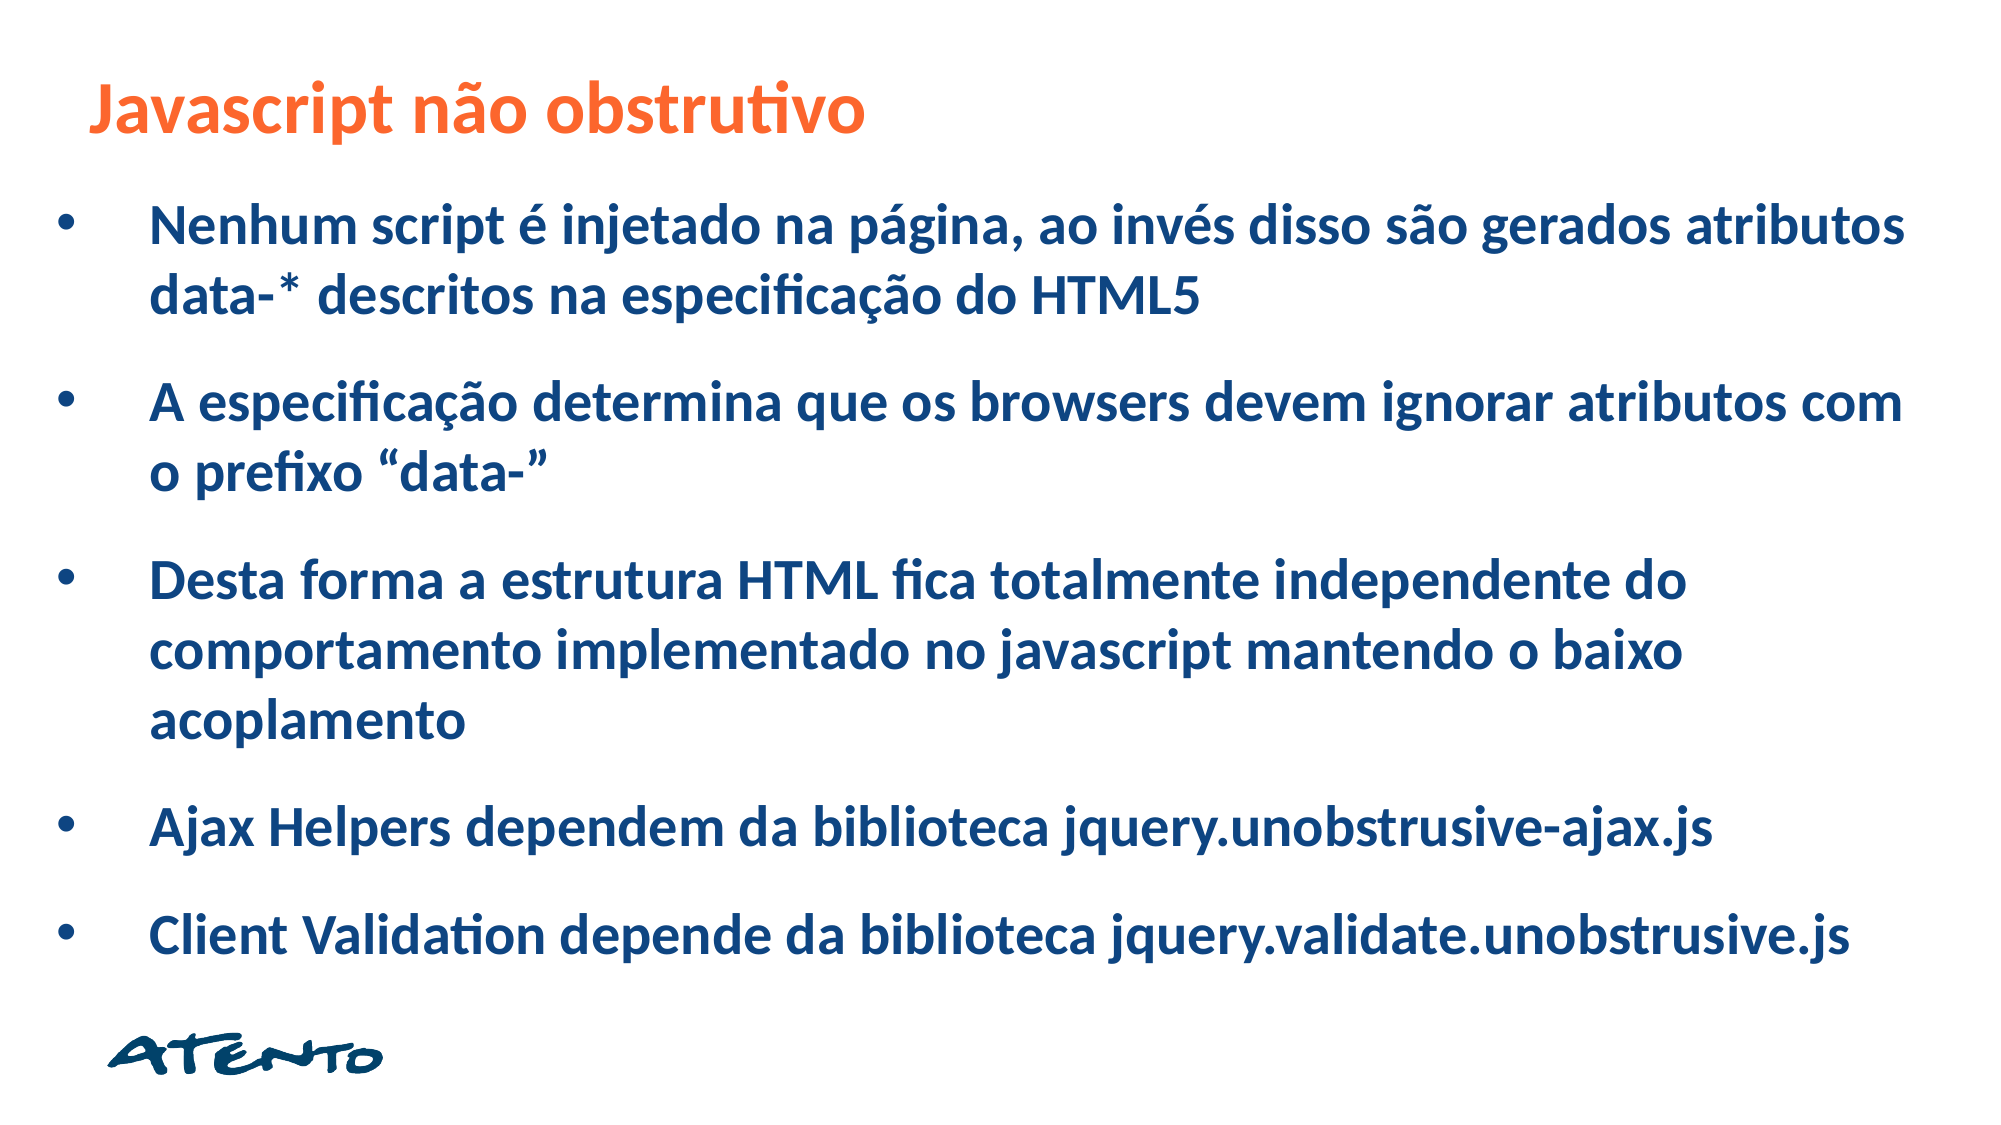

Javascript não obstrutivo
Nenhum script é injetado na página, ao invés disso são gerados atributos data-* descritos na especificação do HTML5
A especificação determina que os browsers devem ignorar atributos com o prefixo “data-”
Desta forma a estrutura HTML fica totalmente independente do comportamento implementado no javascript mantendo o baixo acoplamento
Ajax Helpers dependem da biblioteca jquery.unobstrusive-ajax.js
Client Validation depende da biblioteca jquery.validate.unobstrusive.js